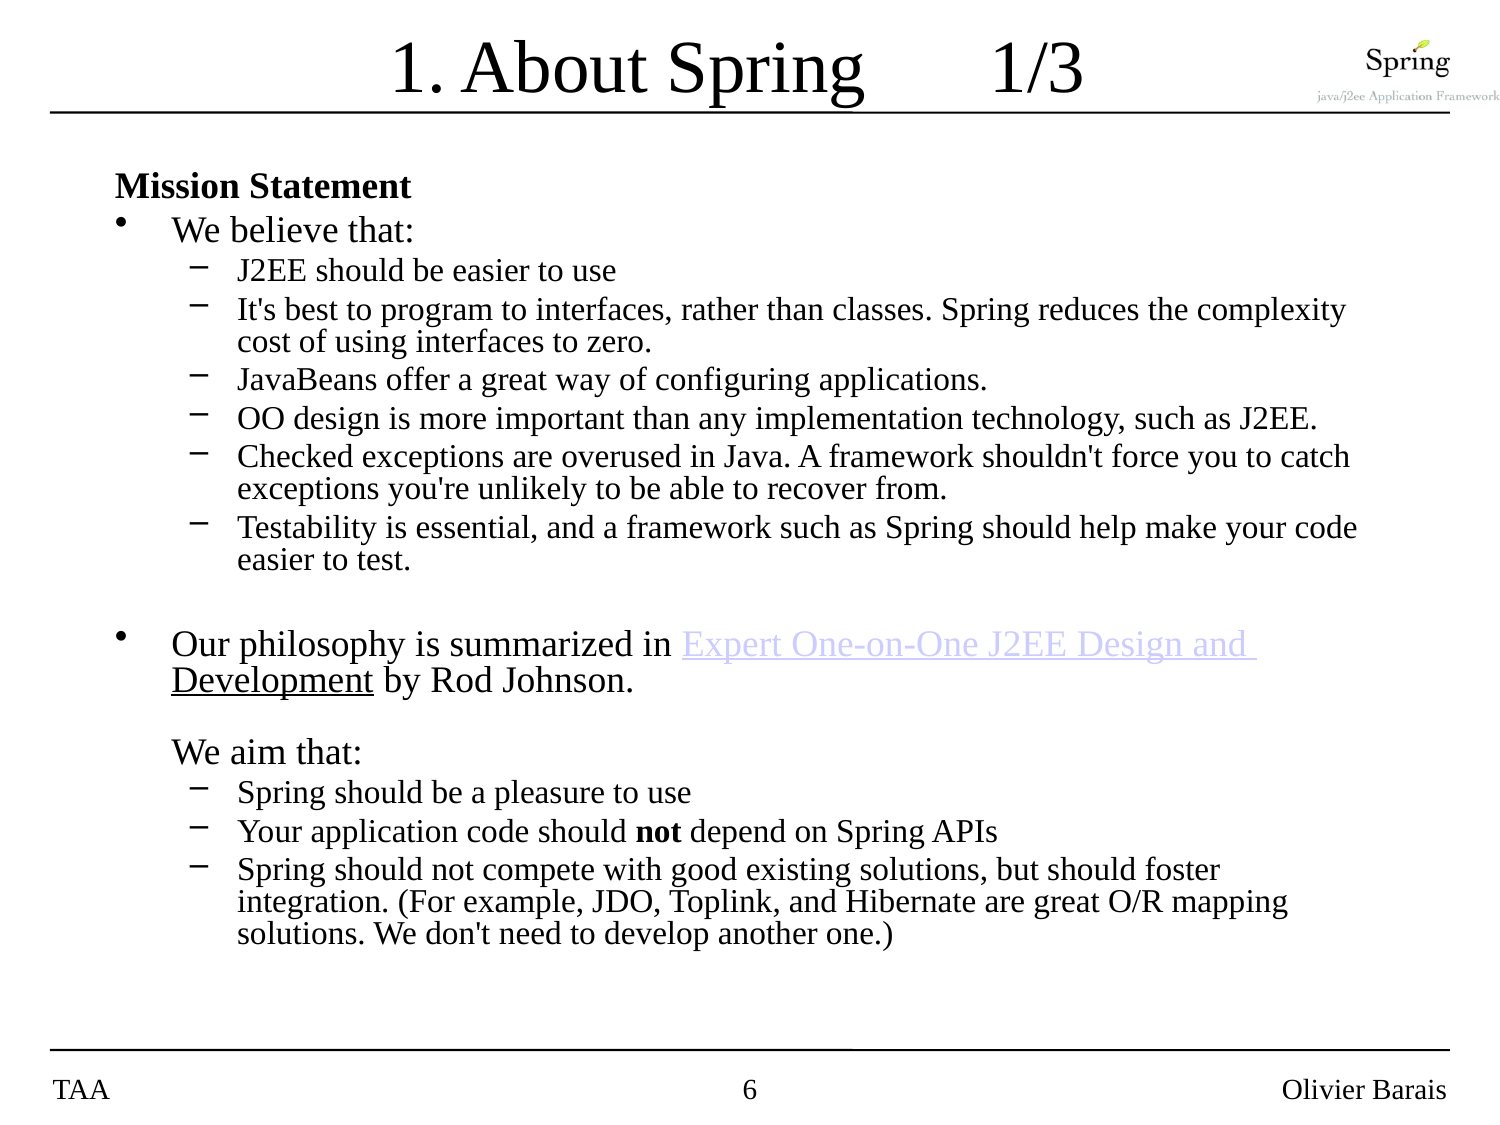

# 1. About Spring	1/3
Mission Statement
We believe that:
J2EE should be easier to use
It's best to program to interfaces, rather than classes. Spring reduces the complexity cost of using interfaces to zero.
JavaBeans offer a great way of configuring applications.
OO design is more important than any implementation technology, such as J2EE.
Checked exceptions are overused in Java. A framework shouldn't force you to catch exceptions you're unlikely to be able to recover from.
Testability is essential, and a framework such as Spring should help make your code easier to test.

Our philosophy is summarized in Expert One-on-One J2EE Design and Development by Rod Johnson.
We aim that:
Spring should be a pleasure to use
Your application code should not depend on Spring APIs
Spring should not compete with good existing solutions, but should foster integration. (For example, JDO, Toplink, and Hibernate are great O/R mapping solutions. We don't need to develop another one.)

TAA
6
Olivier Barais